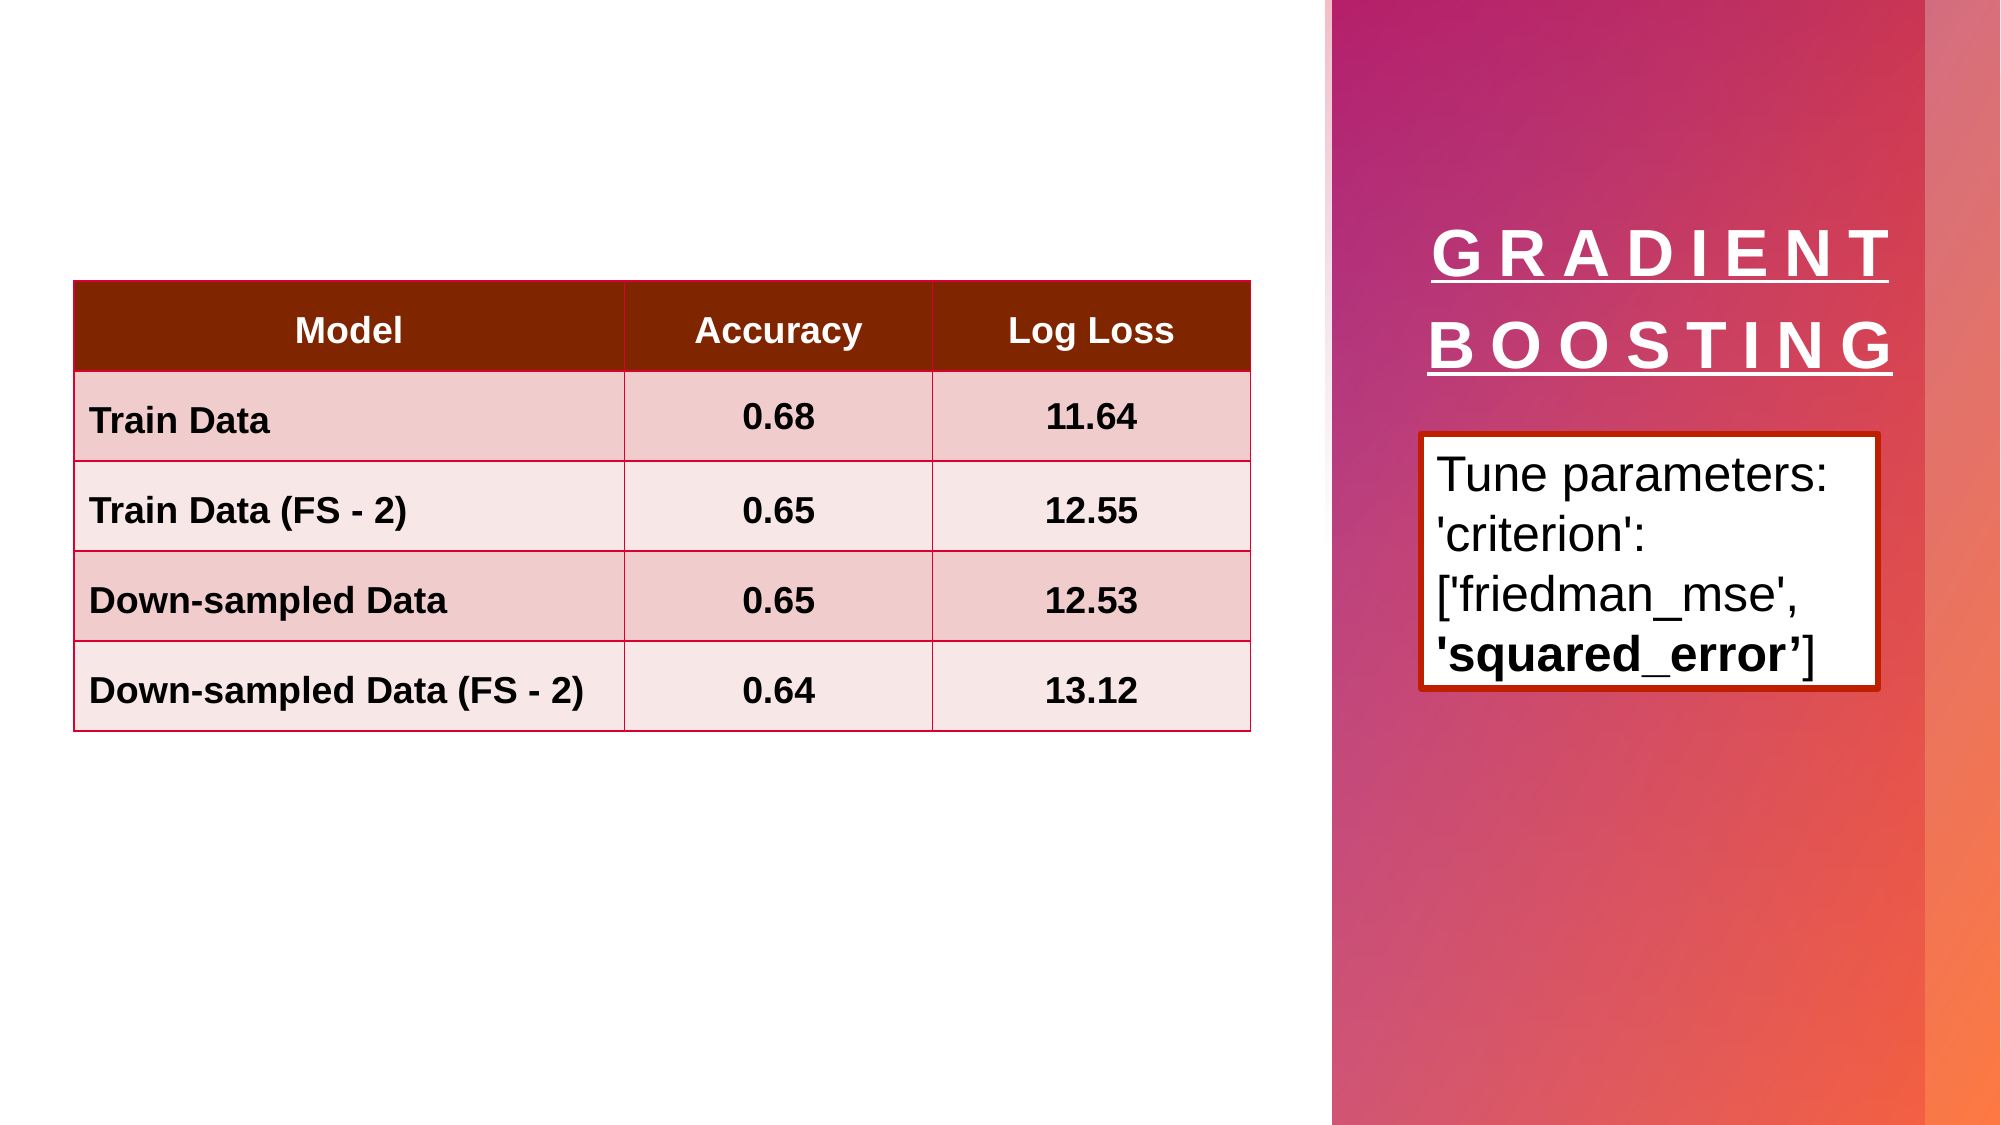

Gradient
boosting
| Model | Accuracy | Log Loss |
| --- | --- | --- |
| Train Data | 0.68 | 11.64 |
| Train Data (FS - 2) | 0.65 | 12.55 |
| Down-sampled Data | 0.65 | 12.53 |
| Down-sampled Data (FS - 2) | 0.64 | 13.12 |
Tune parameters: 'criterion': ['friedman_mse', 'squared_error’]